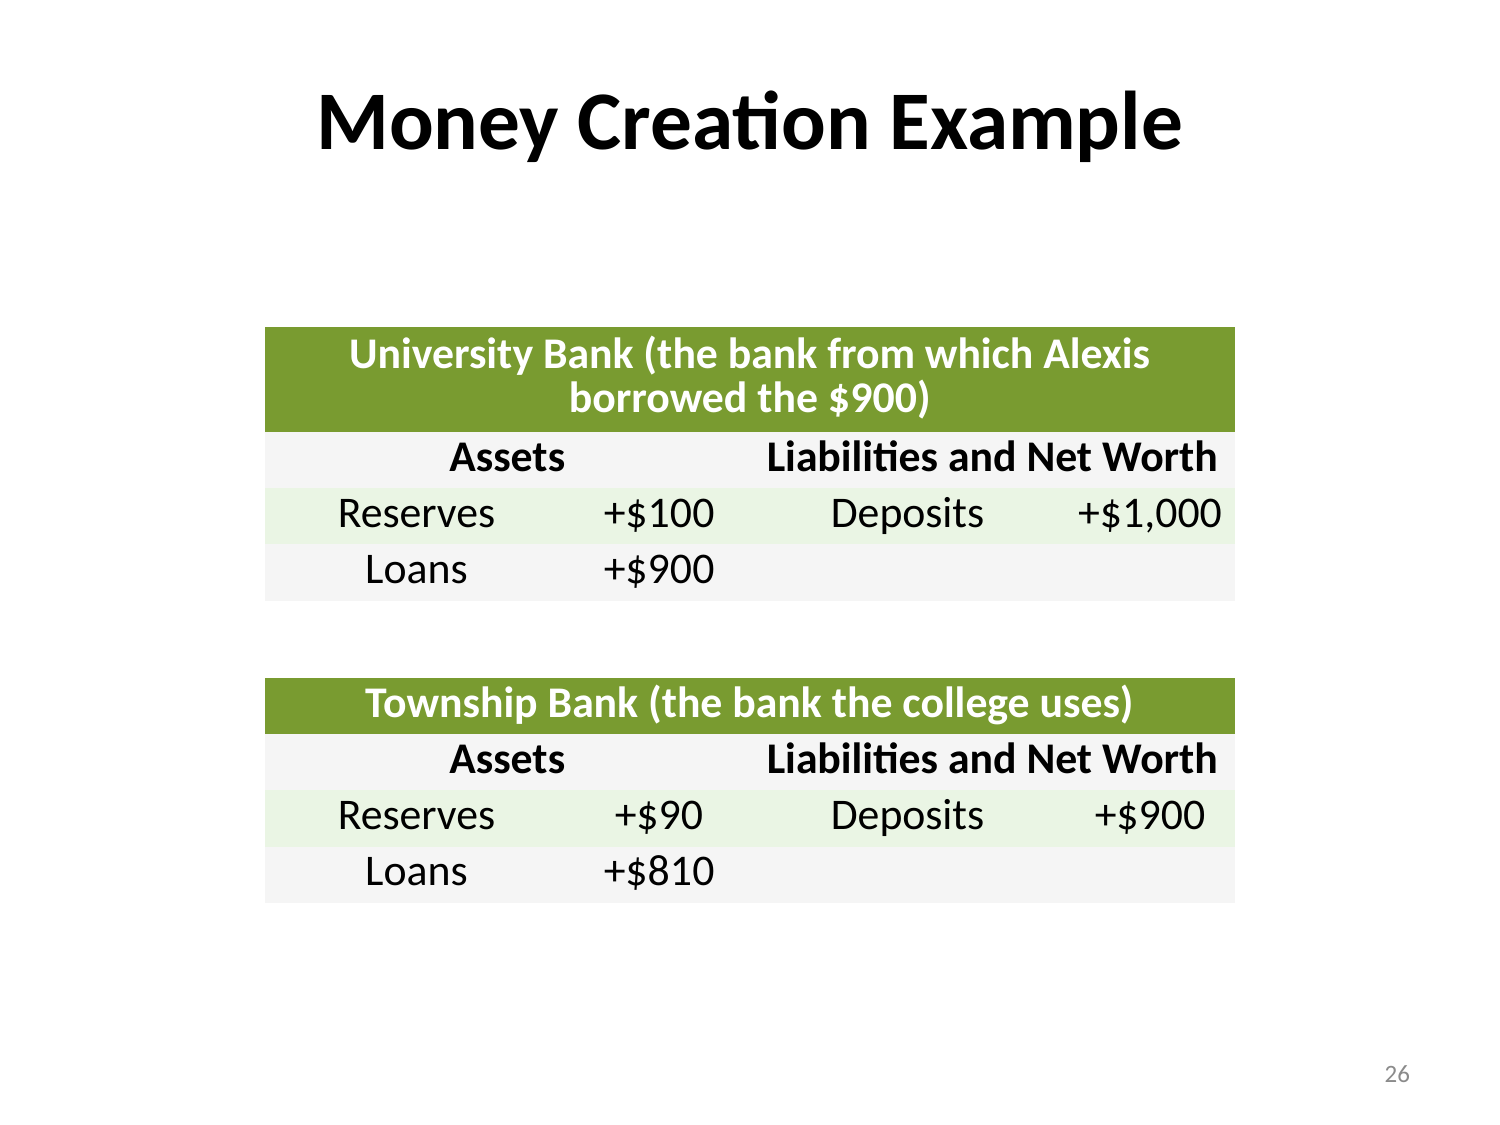

# Money Creation Example
| University Bank (the bank from which Alexis borrowed the $900) |  |  |  |
| --- | --- | --- | --- |
| Assets |  | Liabilities and Net Worth |  |
| Reserves | +$100 | Deposits | +$1,000 |
| Loans | +$900 |  |  |
| Township Bank (the bank the college uses) |  |  |  |
| --- | --- | --- | --- |
| Assets |  | Liabilities and Net Worth |  |
| Reserves | +$90 | Deposits | +$900 |
| Loans | +$810 |  |  |
26